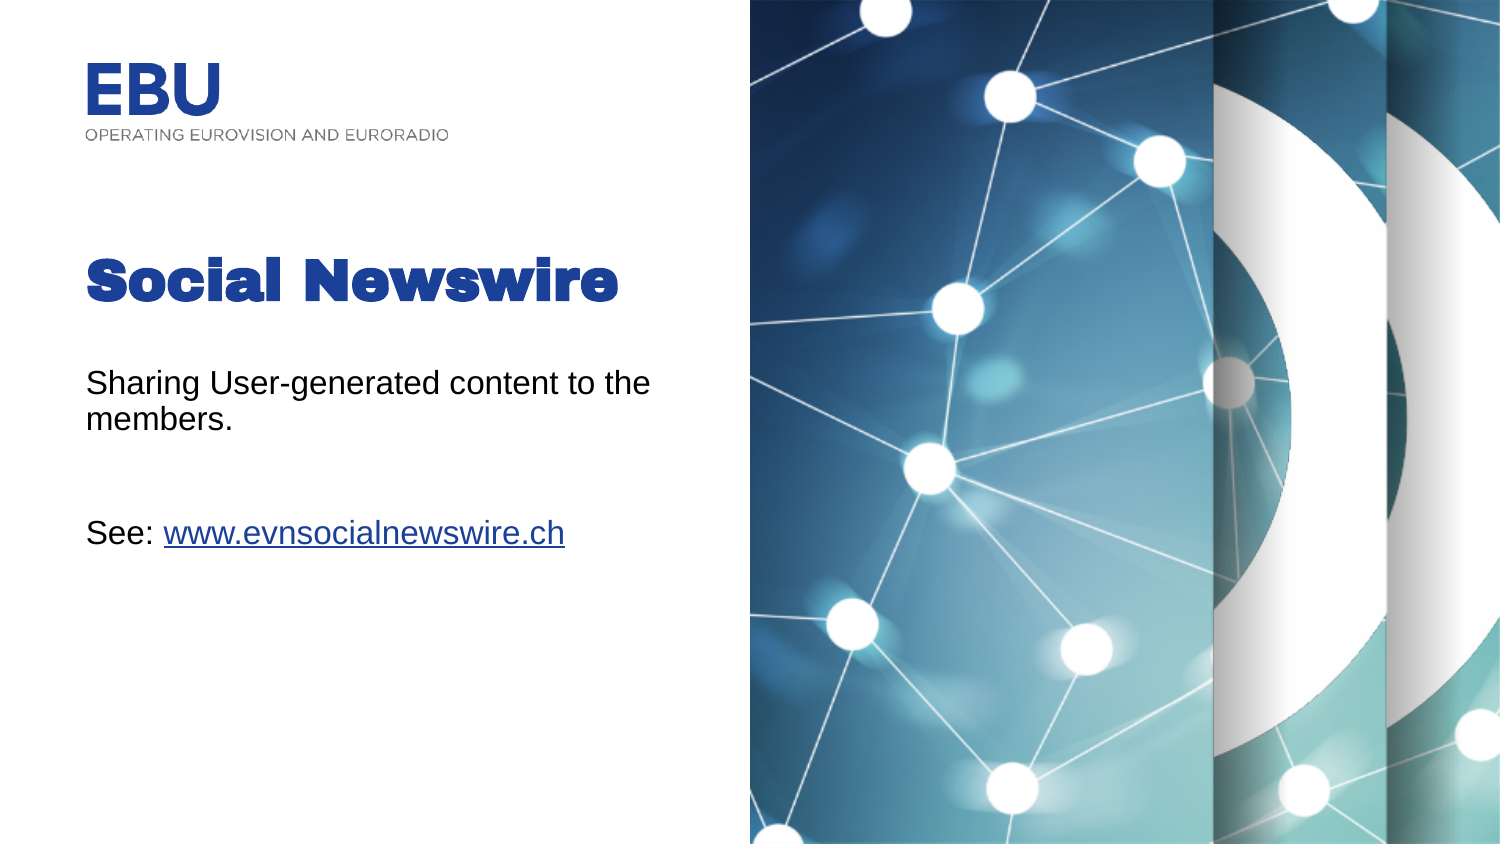

# Social Newswire
Sharing User-generated content to the members.

See: www.evnsocialnewswire.ch